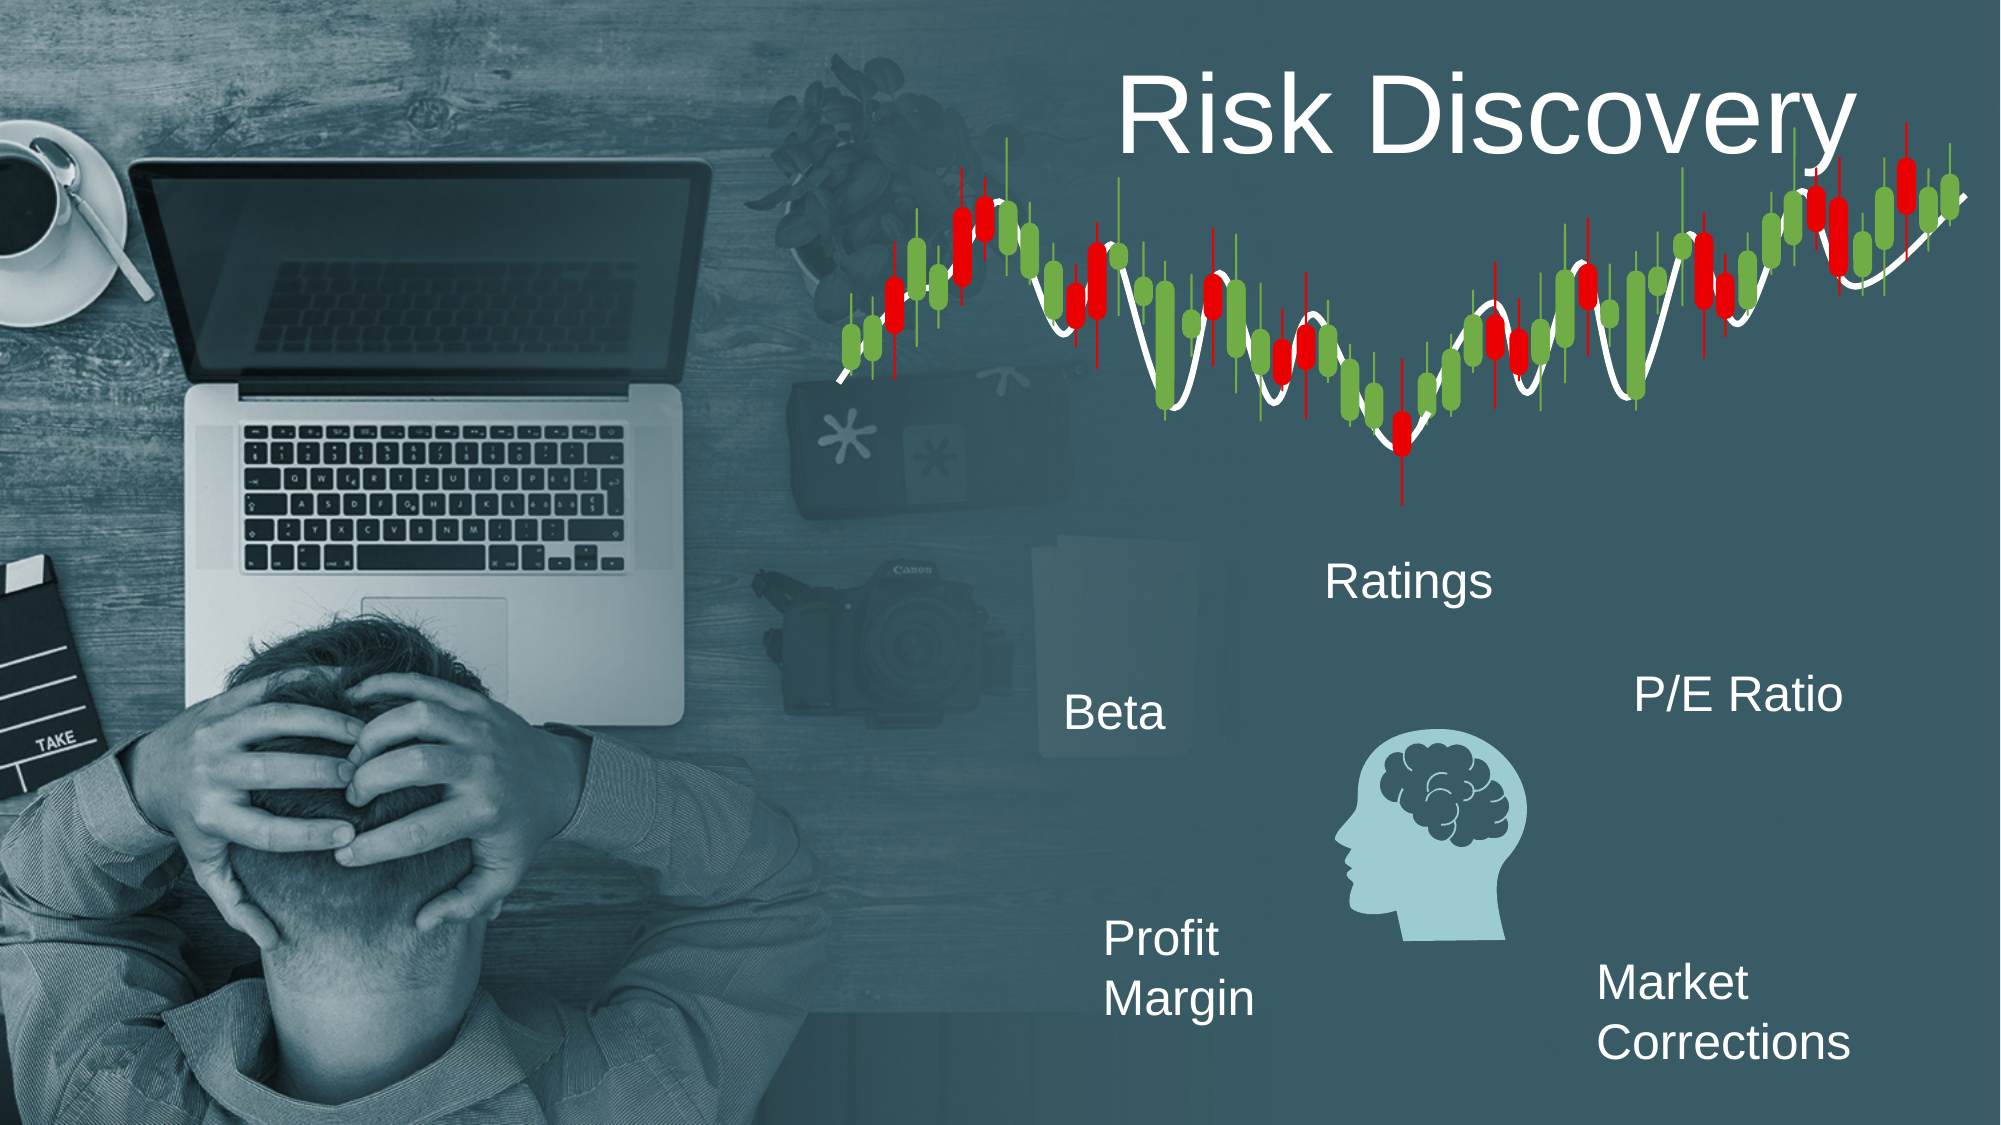

Risk Discovery

Ratings
P/E Ratio
Beta

Profit Margin
Market Corrections